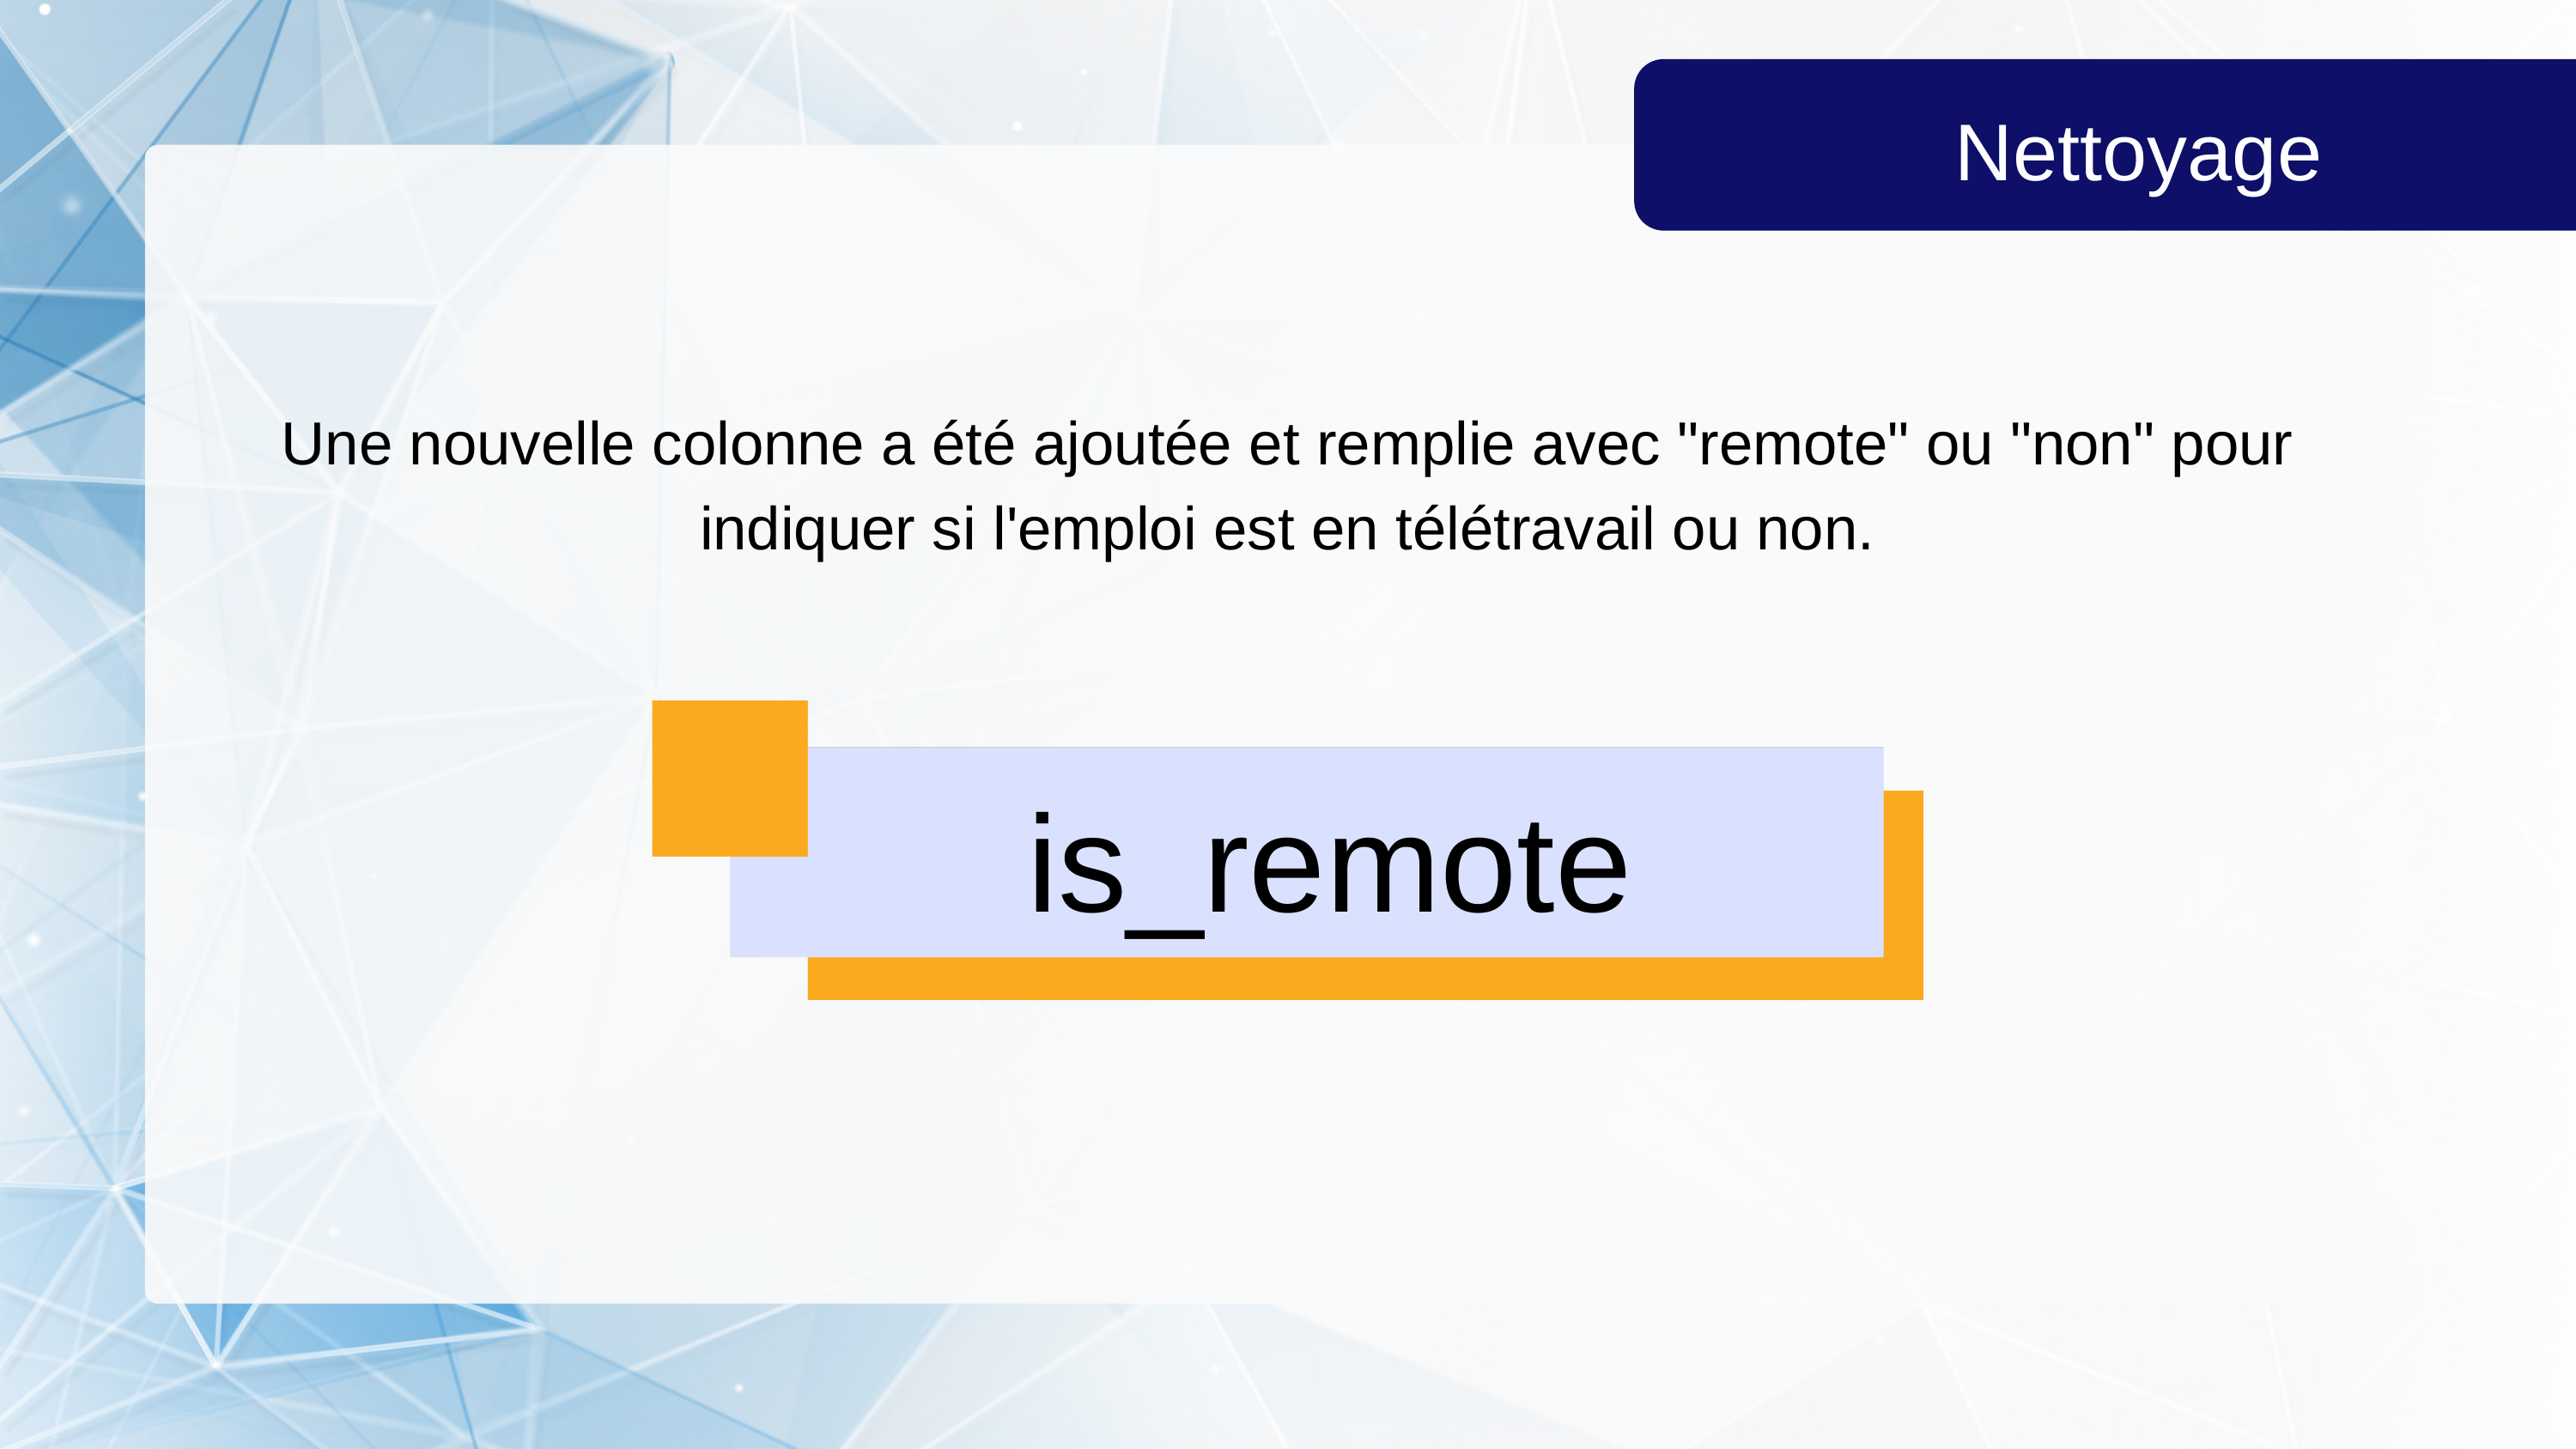

Nettoyage

Une nouvelle colonne a été ajoutée et remplie avec "remote" ou "non" pour indiquer si l'emploi est en télétravail ou non.

is_remote